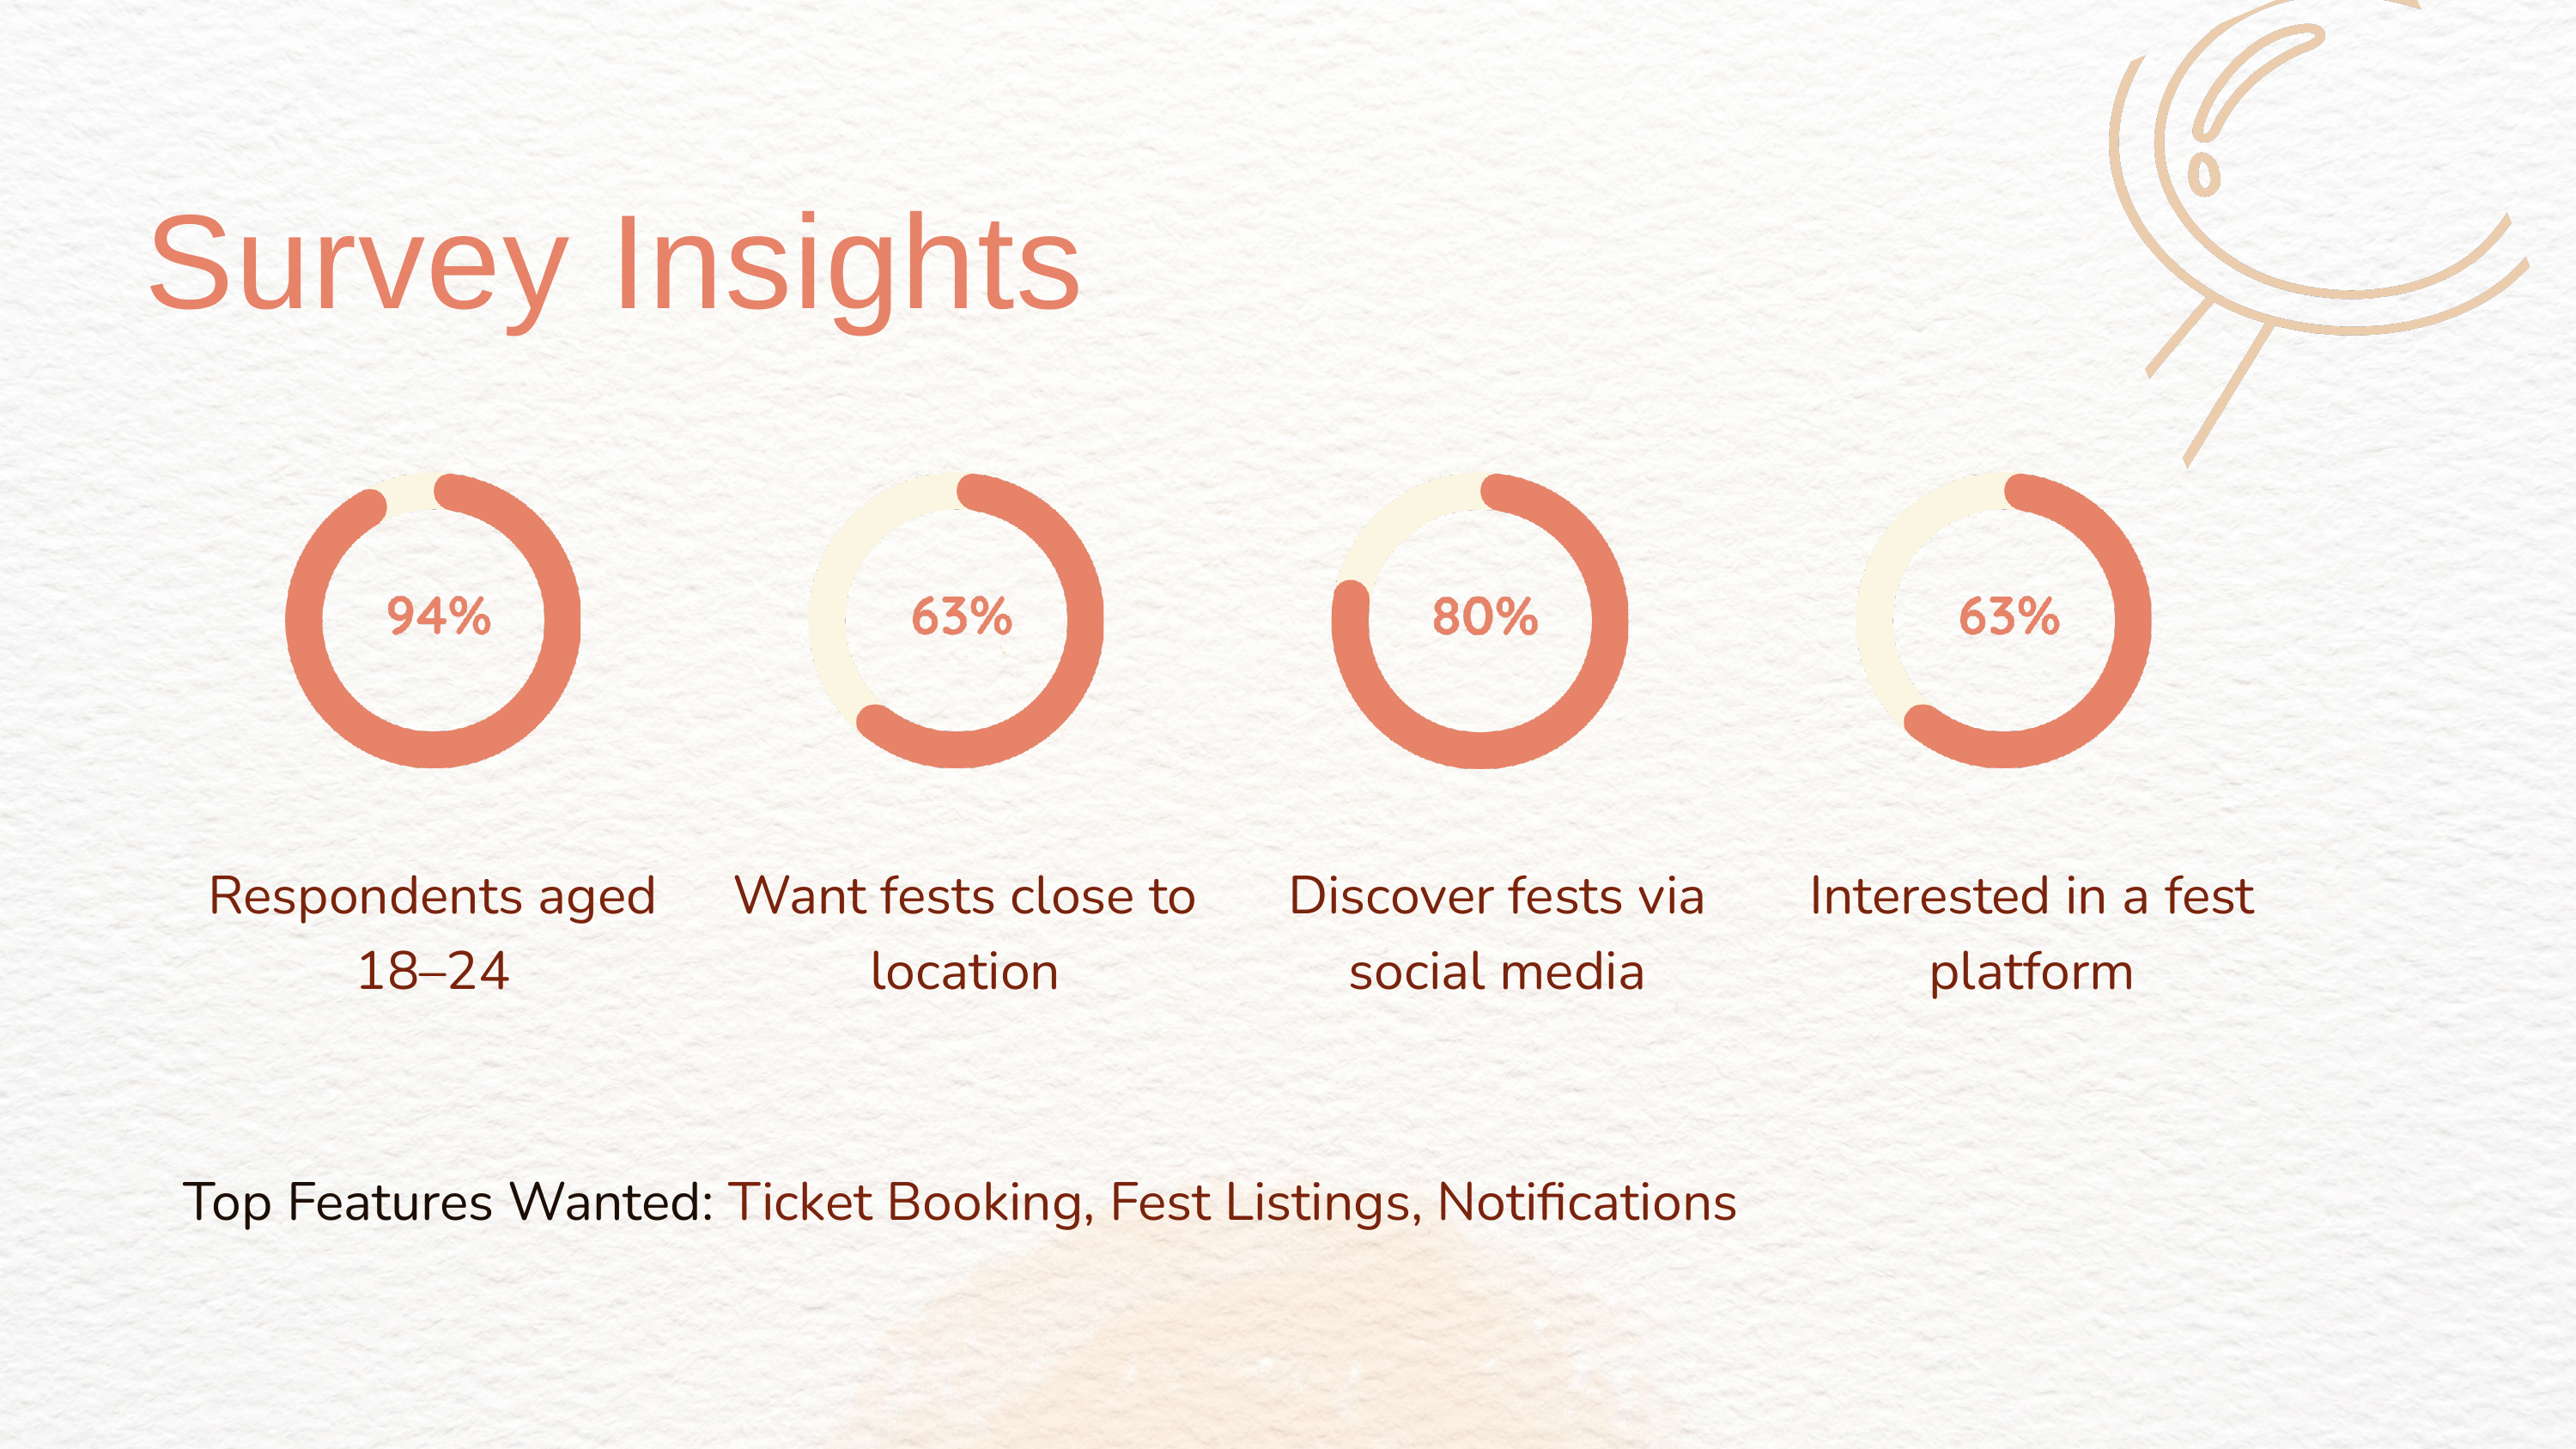

Survey Insights

Respondents aged 18–24
Want fests close to location
Discover fests via social media
Interested in a fest platform
Top Features Wanted: Ticket Booking, Fest Listings, Notifications